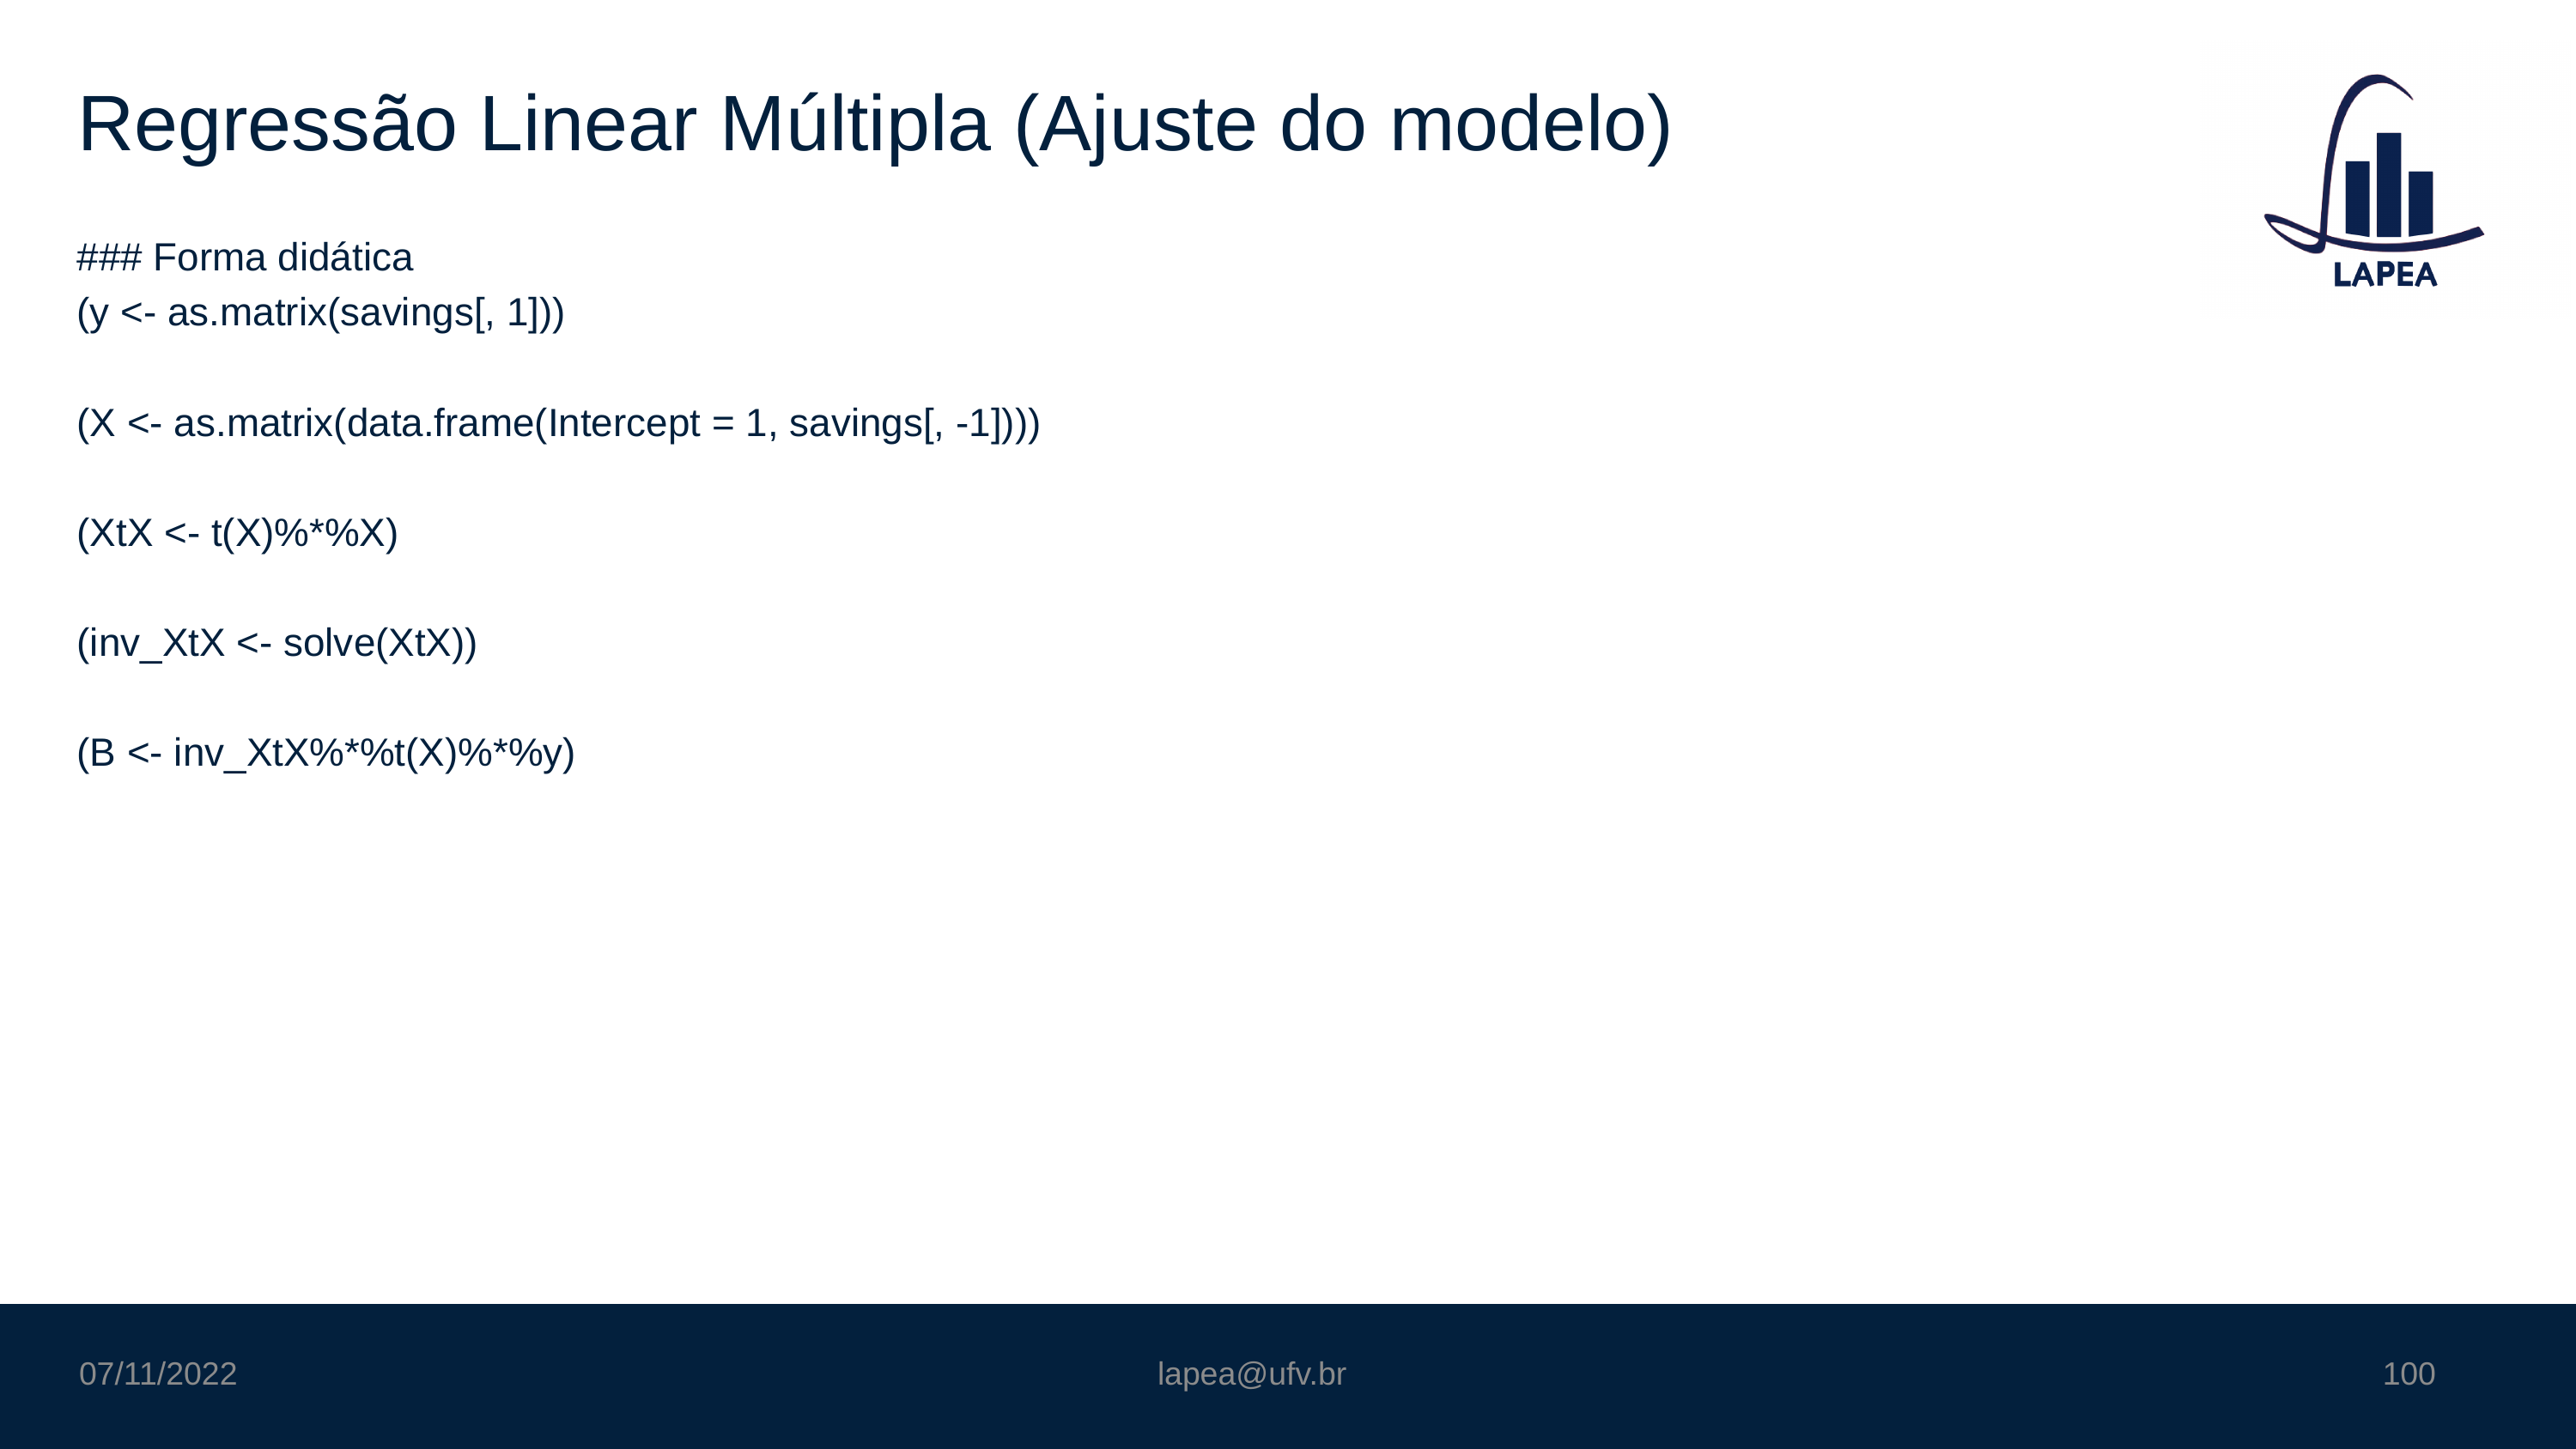

# Regressão Linear Múltipla (Ajuste do modelo)
### Forma didática
(y <- as.matrix(savings[, 1]))

(X <- as.matrix(data.frame(Intercept = 1, savings[, -1])))

(XtX <- t(X)%*%X)

(inv_XtX <- solve(XtX))

(B <- inv_XtX%*%t(X)%*%y)

07/11/2022
lapea@ufv.br
100